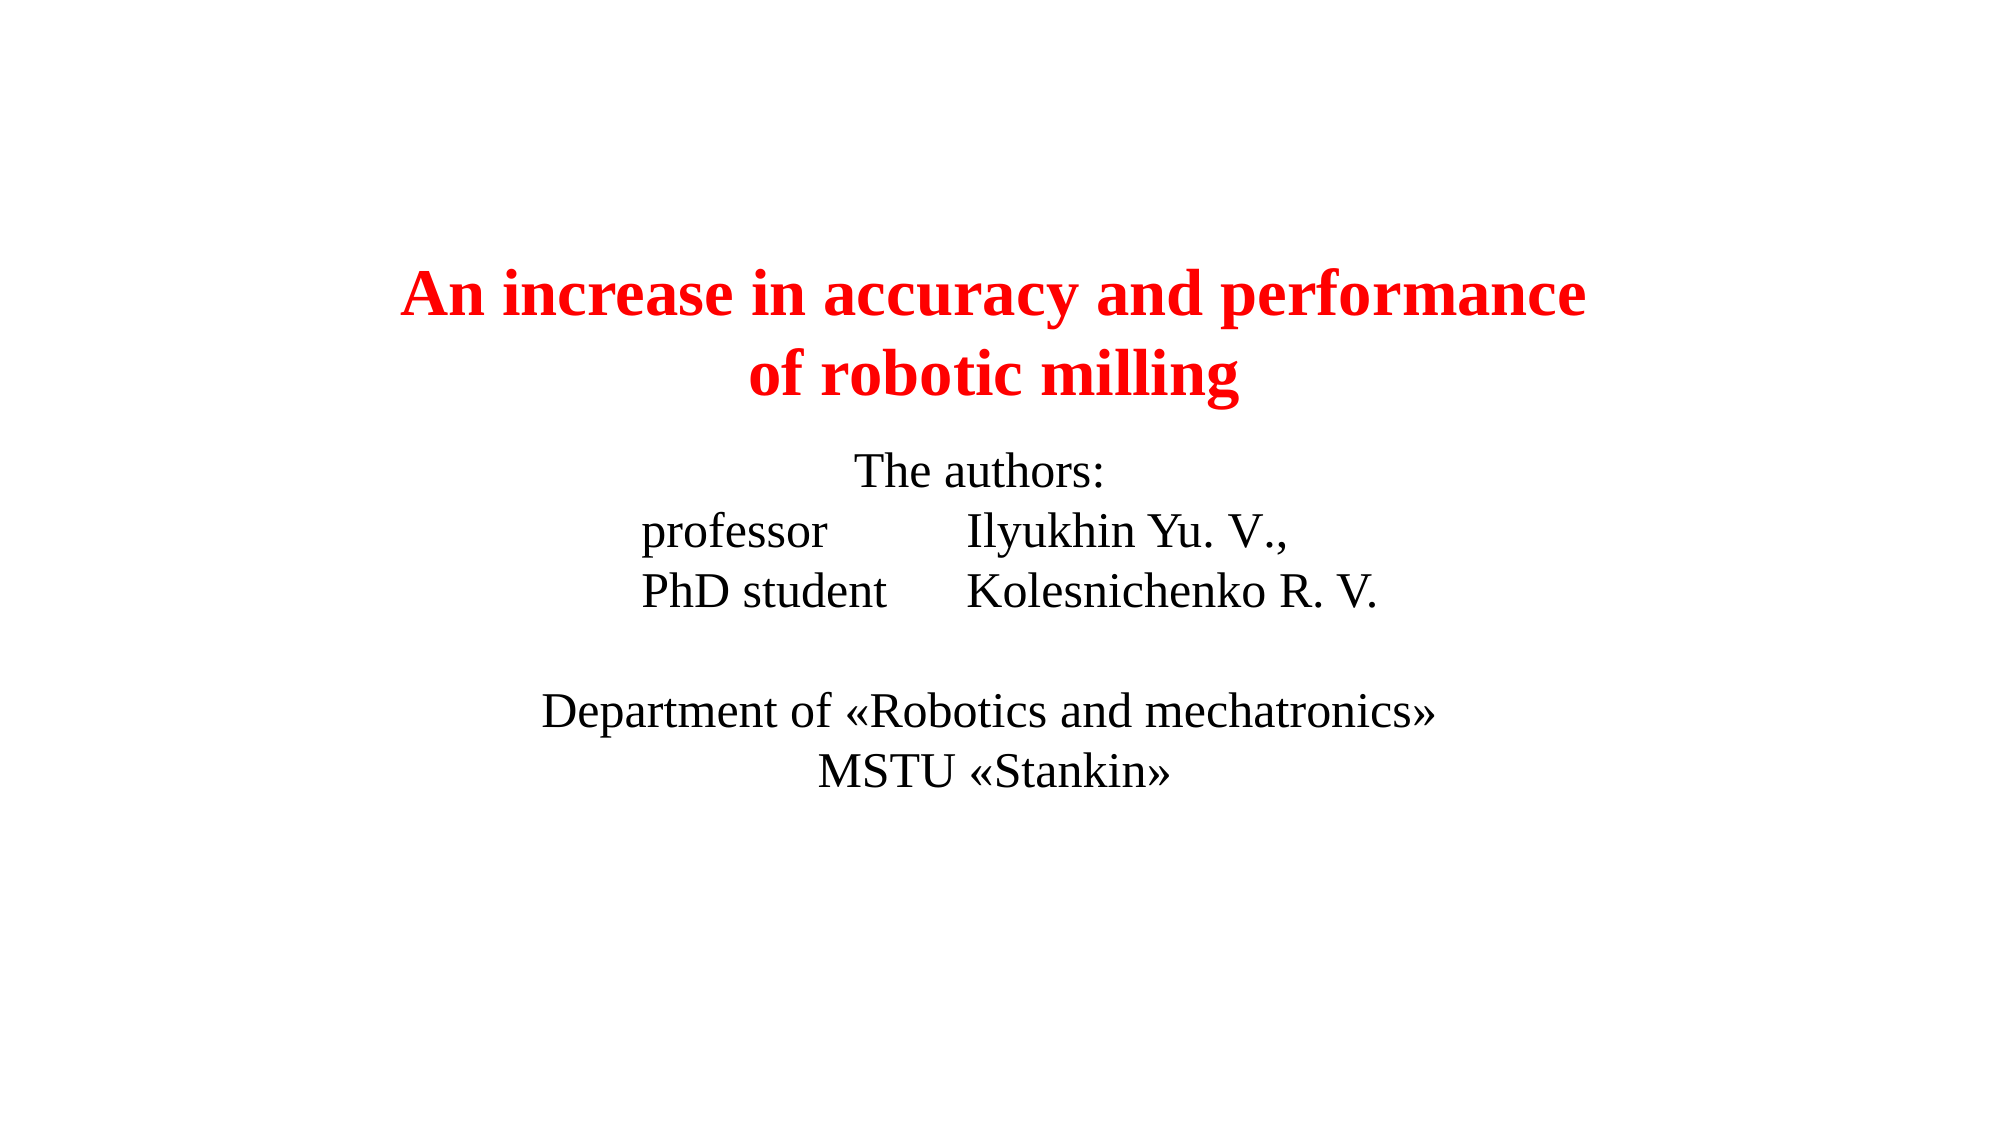

An increase in accuracy and performance of robotic milling
                           The authors:
          professor	Ilyukhin Yu. V.,
          PhD student	Kolesnichenko R. V.

  Department of «Robotics and mechatronics»
MSTU «Stankin»